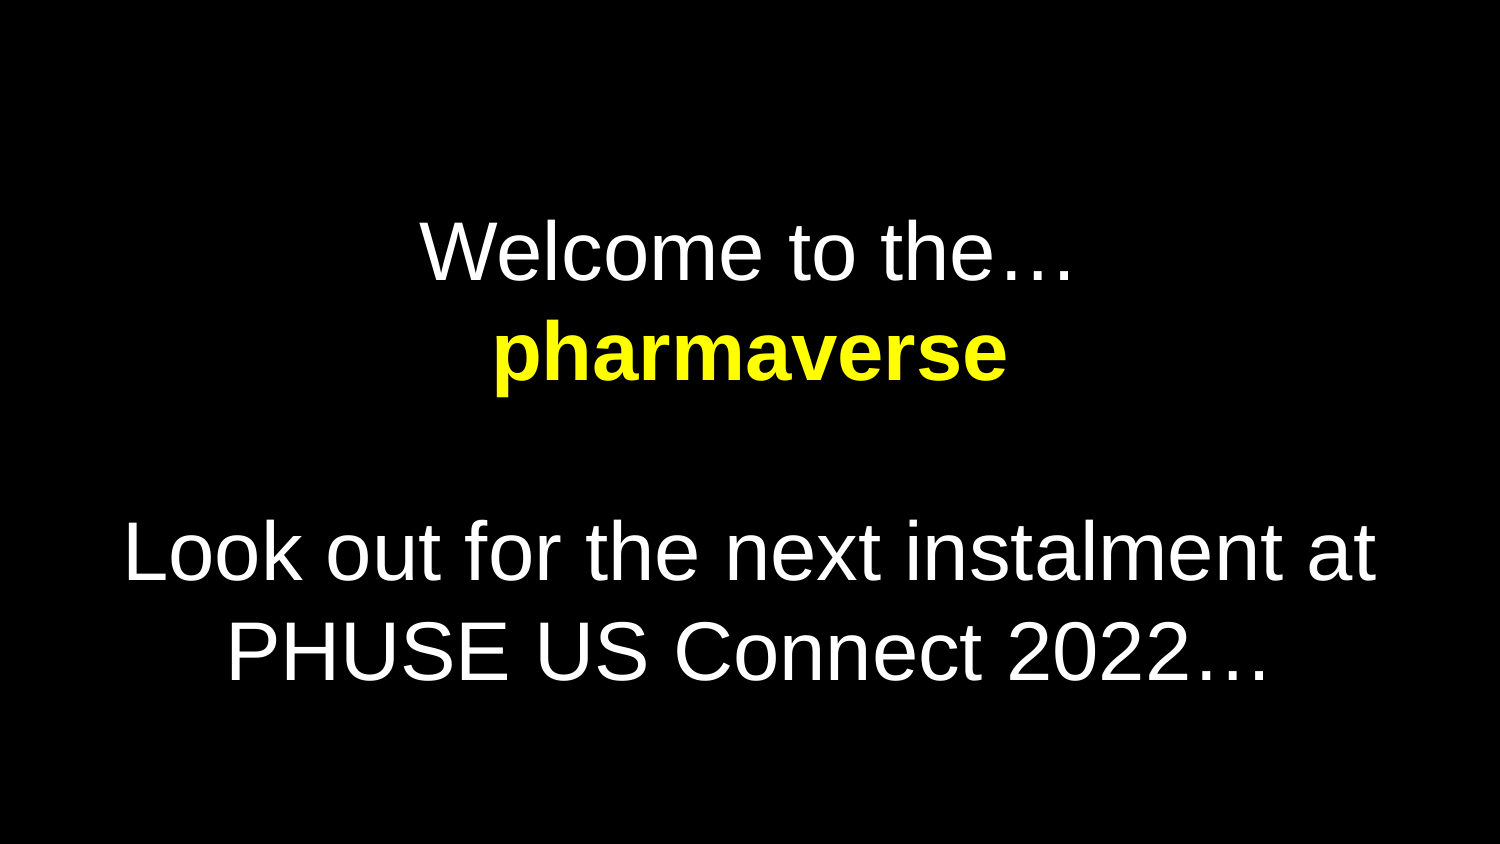

Welcome to the…
pharmaverse

Look out for the next instalment at PHUSE US Connect 2022…